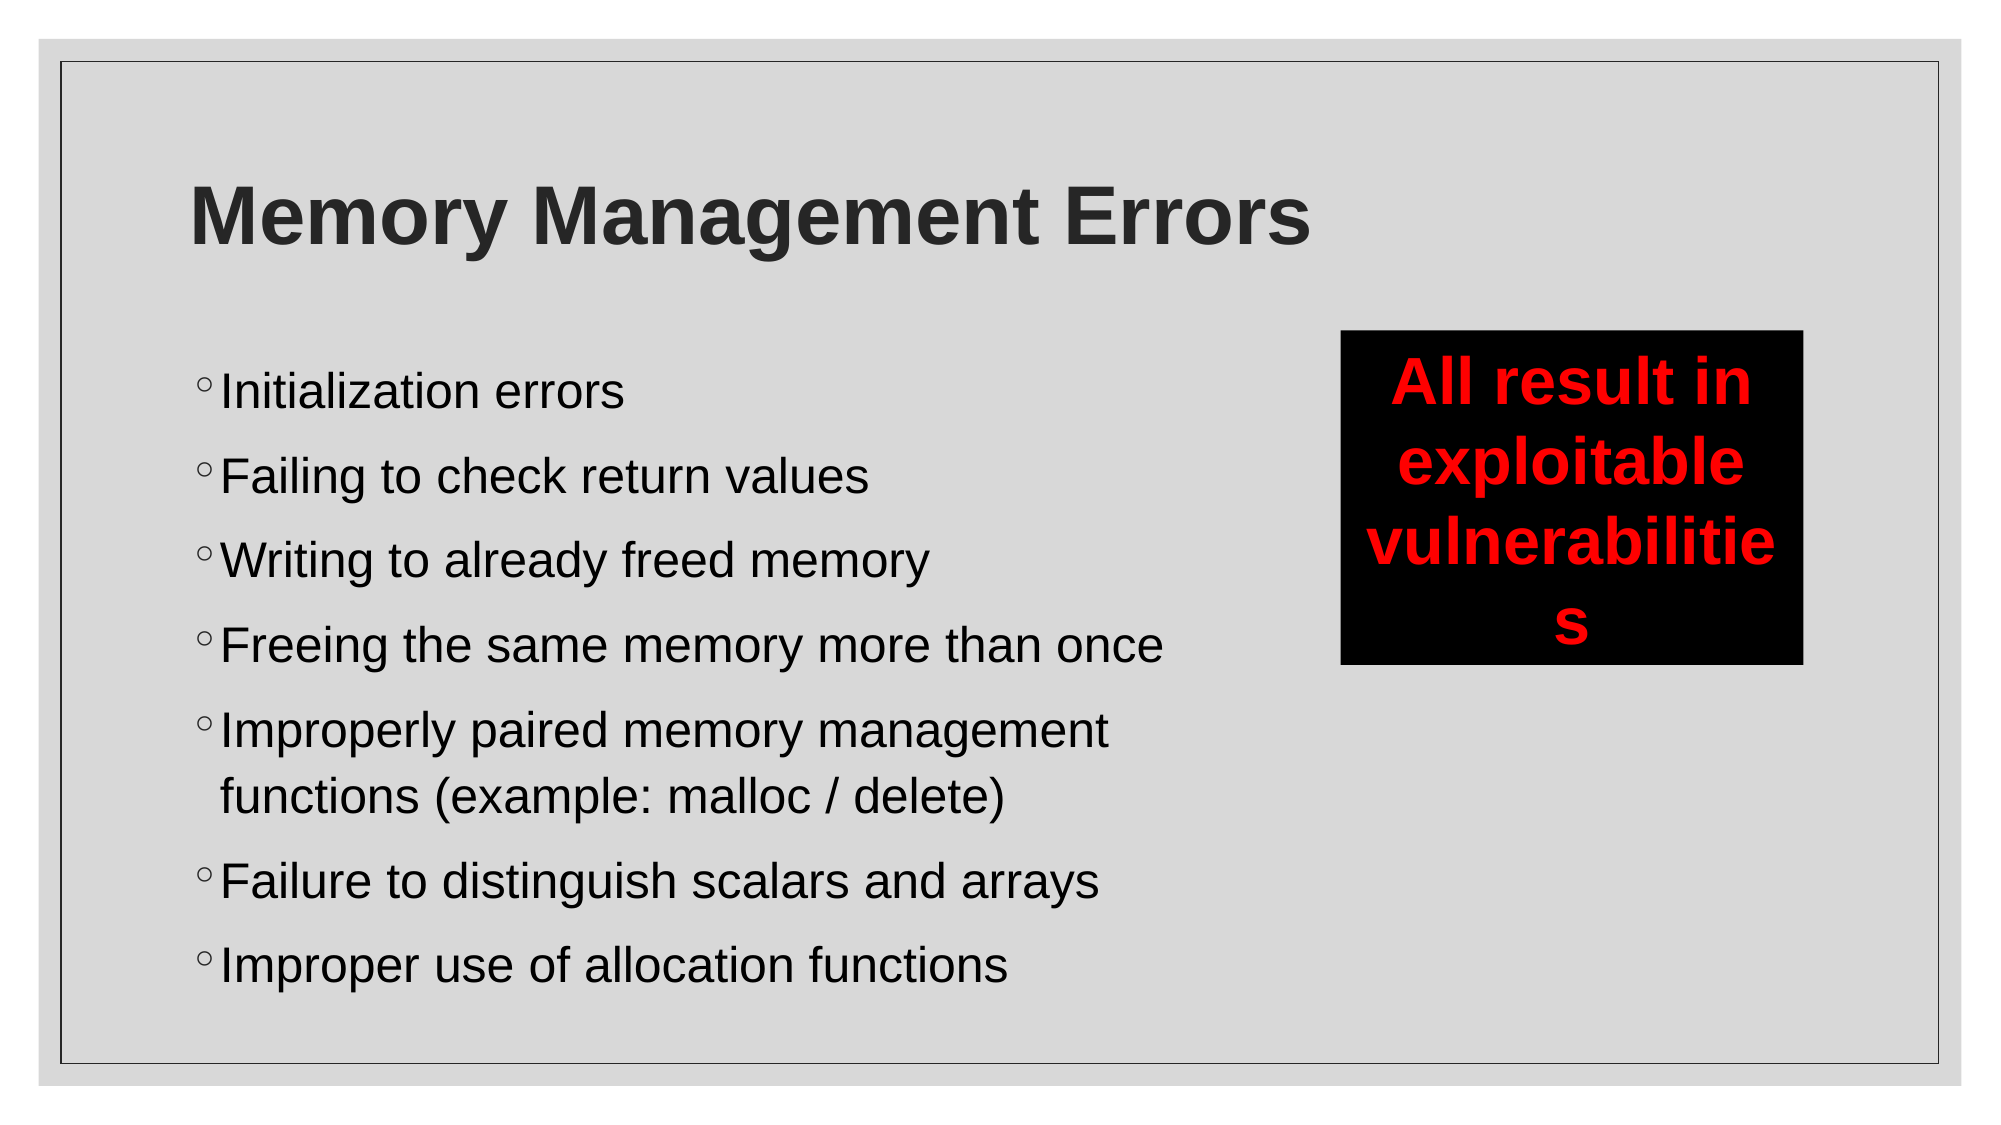

# Memory Management Errors
All result in exploitable vulnerabilities
Initialization errors
Failing to check return values
Writing to already freed memory
Freeing the same memory more than once
Improperly paired memory management functions (example: malloc / delete)
Failure to distinguish scalars and arrays
Improper use of allocation functions